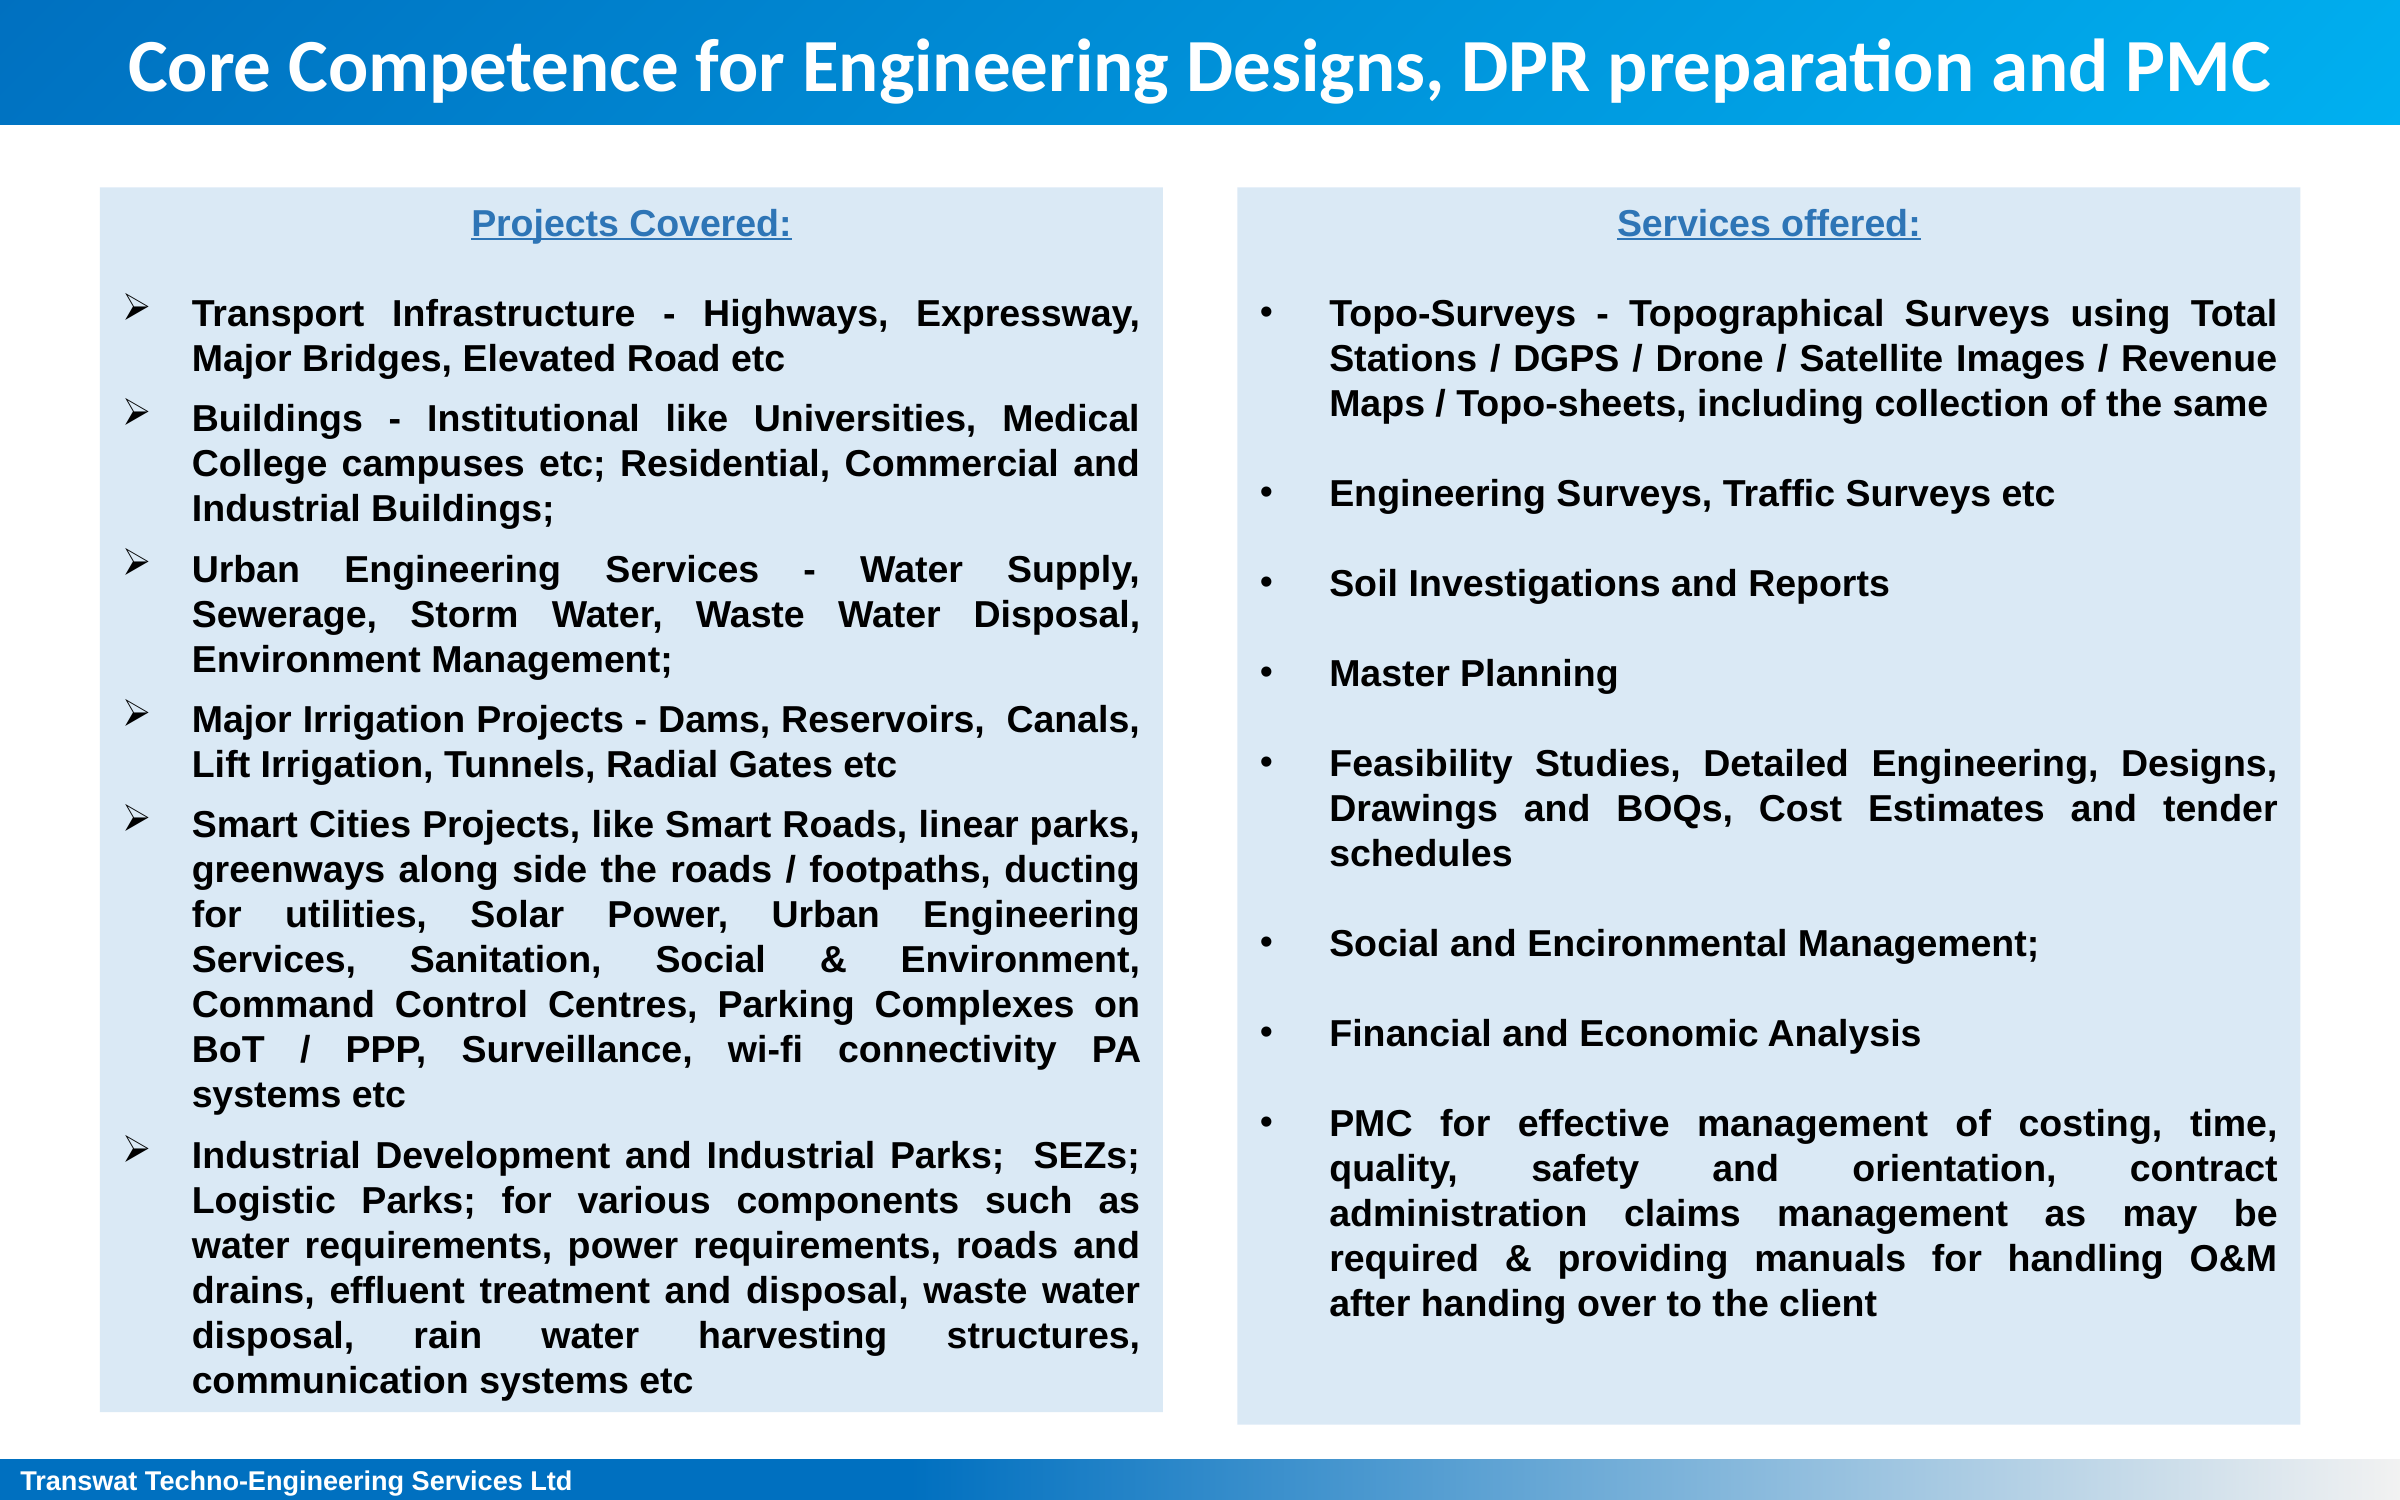

Core Competence for Engineering Designs, DPR preparation and PMC
Projects Covered:

Transport Infrastructure - Highways, Expressway, Major Bridges, Elevated Road etc
Buildings - Institutional like Universities, Medical College campuses etc; Residential, Commercial and Industrial Buildings;
Urban Engineering Services - Water Supply, Sewerage, Storm Water, Waste Water Disposal, Environment Management;
Major Irrigation Projects - Dams, Reservoirs,  Canals, Lift Irrigation, Tunnels, Radial Gates etc
Smart Cities Projects, like Smart Roads, linear parks, greenways along side the roads / footpaths, ducting for utilities, Solar Power, Urban Engineering Services, Sanitation, Social & Environment, Command Control Centres, Parking Complexes on BoT / PPP, Surveillance, wi-fi connectivity PA systems etc
Industrial Development and Industrial Parks;  SEZs; Logistic Parks; for various components such as water requirements, power requirements, roads and drains, effluent treatment and disposal, waste water disposal, rain water harvesting structures, communication systems etc
Services offered:

Topo-Surveys - Topographical Surveys using Total Stations / DGPS / Drone / Satellite Images / Revenue Maps / Topo-sheets, including collection of the same

Engineering Surveys, Traffic Surveys etc

Soil Investigations and Reports

Master Planning

Feasibility Studies, Detailed Engineering, Designs, Drawings and BOQs, Cost Estimates and tender schedules

Social and Encironmental Management;

Financial and Economic Analysis

PMC for effective management of costing, time, quality, safety and orientation, contract administration claims management as may be required & providing manuals for handling O&M after handing over to the client

Transwat Techno-Engineering Services Ltd